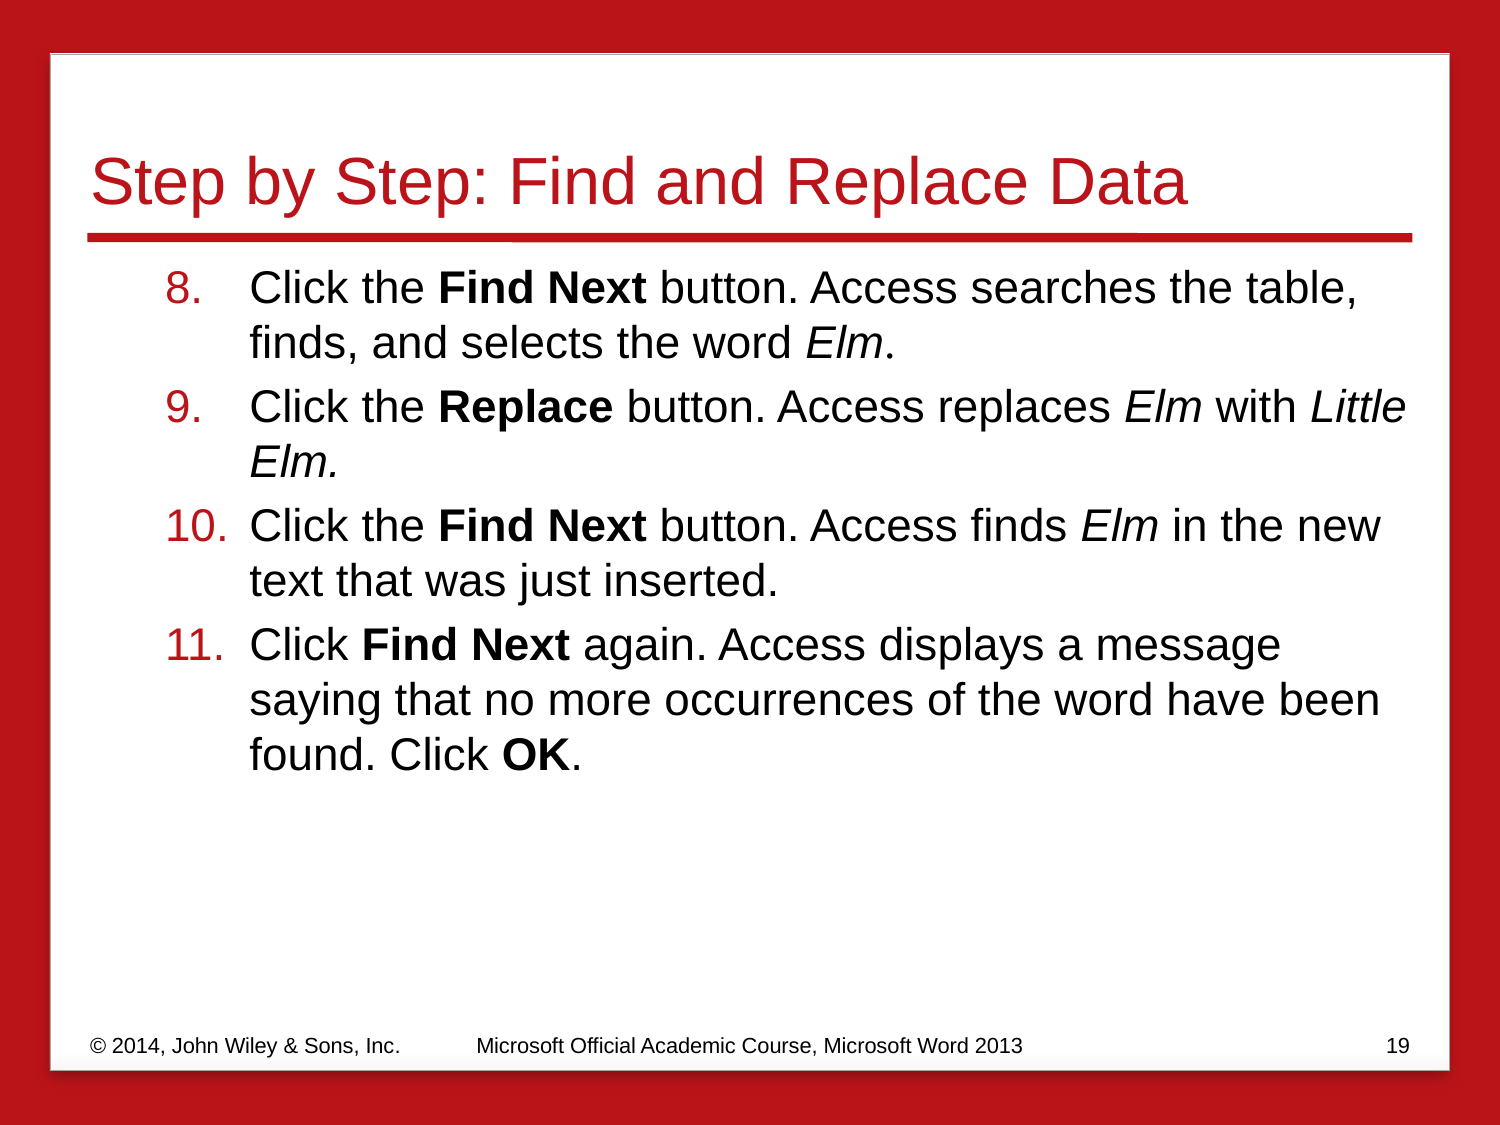

# Step by Step: Find and Replace Data
Click the Find Next button. Access searches the table, finds, and selects the word Elm.
Click the Replace button. Access replaces Elm with Little Elm.
Click the Find Next button. Access finds Elm in the new text that was just inserted.
Click Find Next again. Access displays a message saying that no more occurrences of the word have been found. Click OK.
© 2014, John Wiley & Sons, Inc.
Microsoft Official Academic Course, Microsoft Word 2013
19